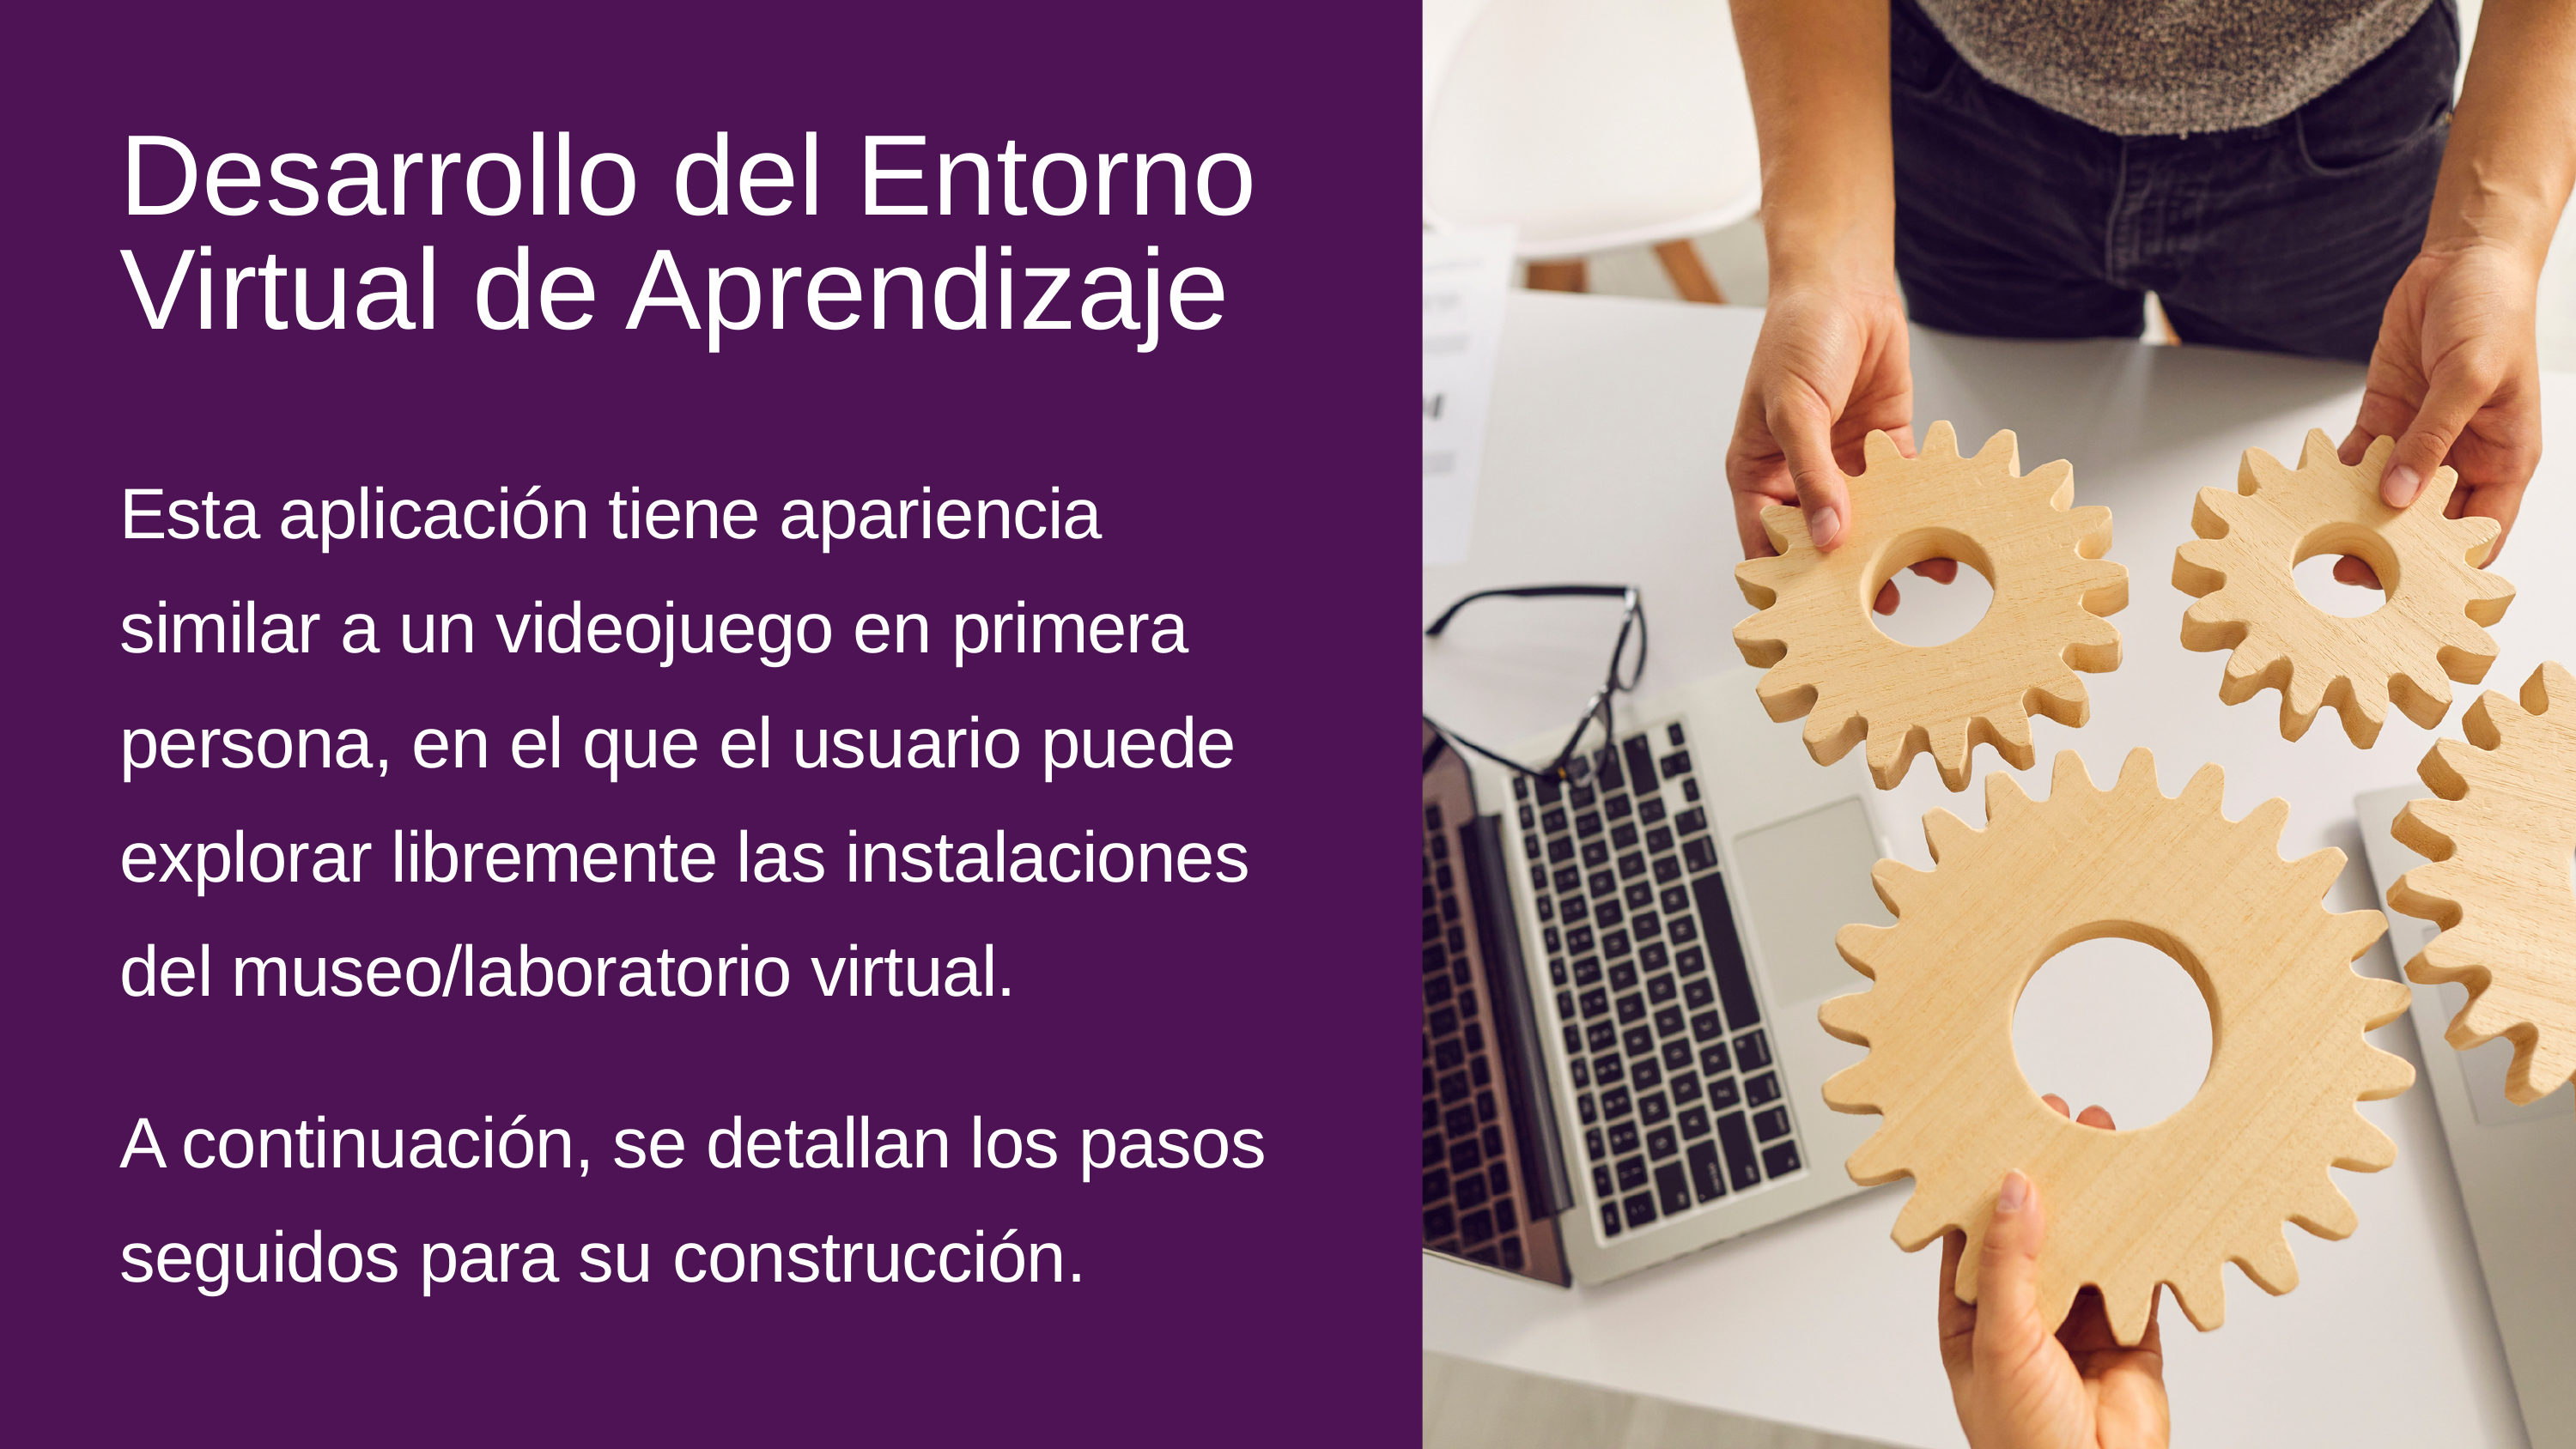

Desarrollo del Entorno Virtual de Aprendizaje
Esta aplicación tiene apariencia similar a un videojuego en primera persona, en el que el usuario puede explorar libremente las instalaciones del museo/laboratorio virtual.

A continuación, se detallan los pasos seguidos para su construcción.